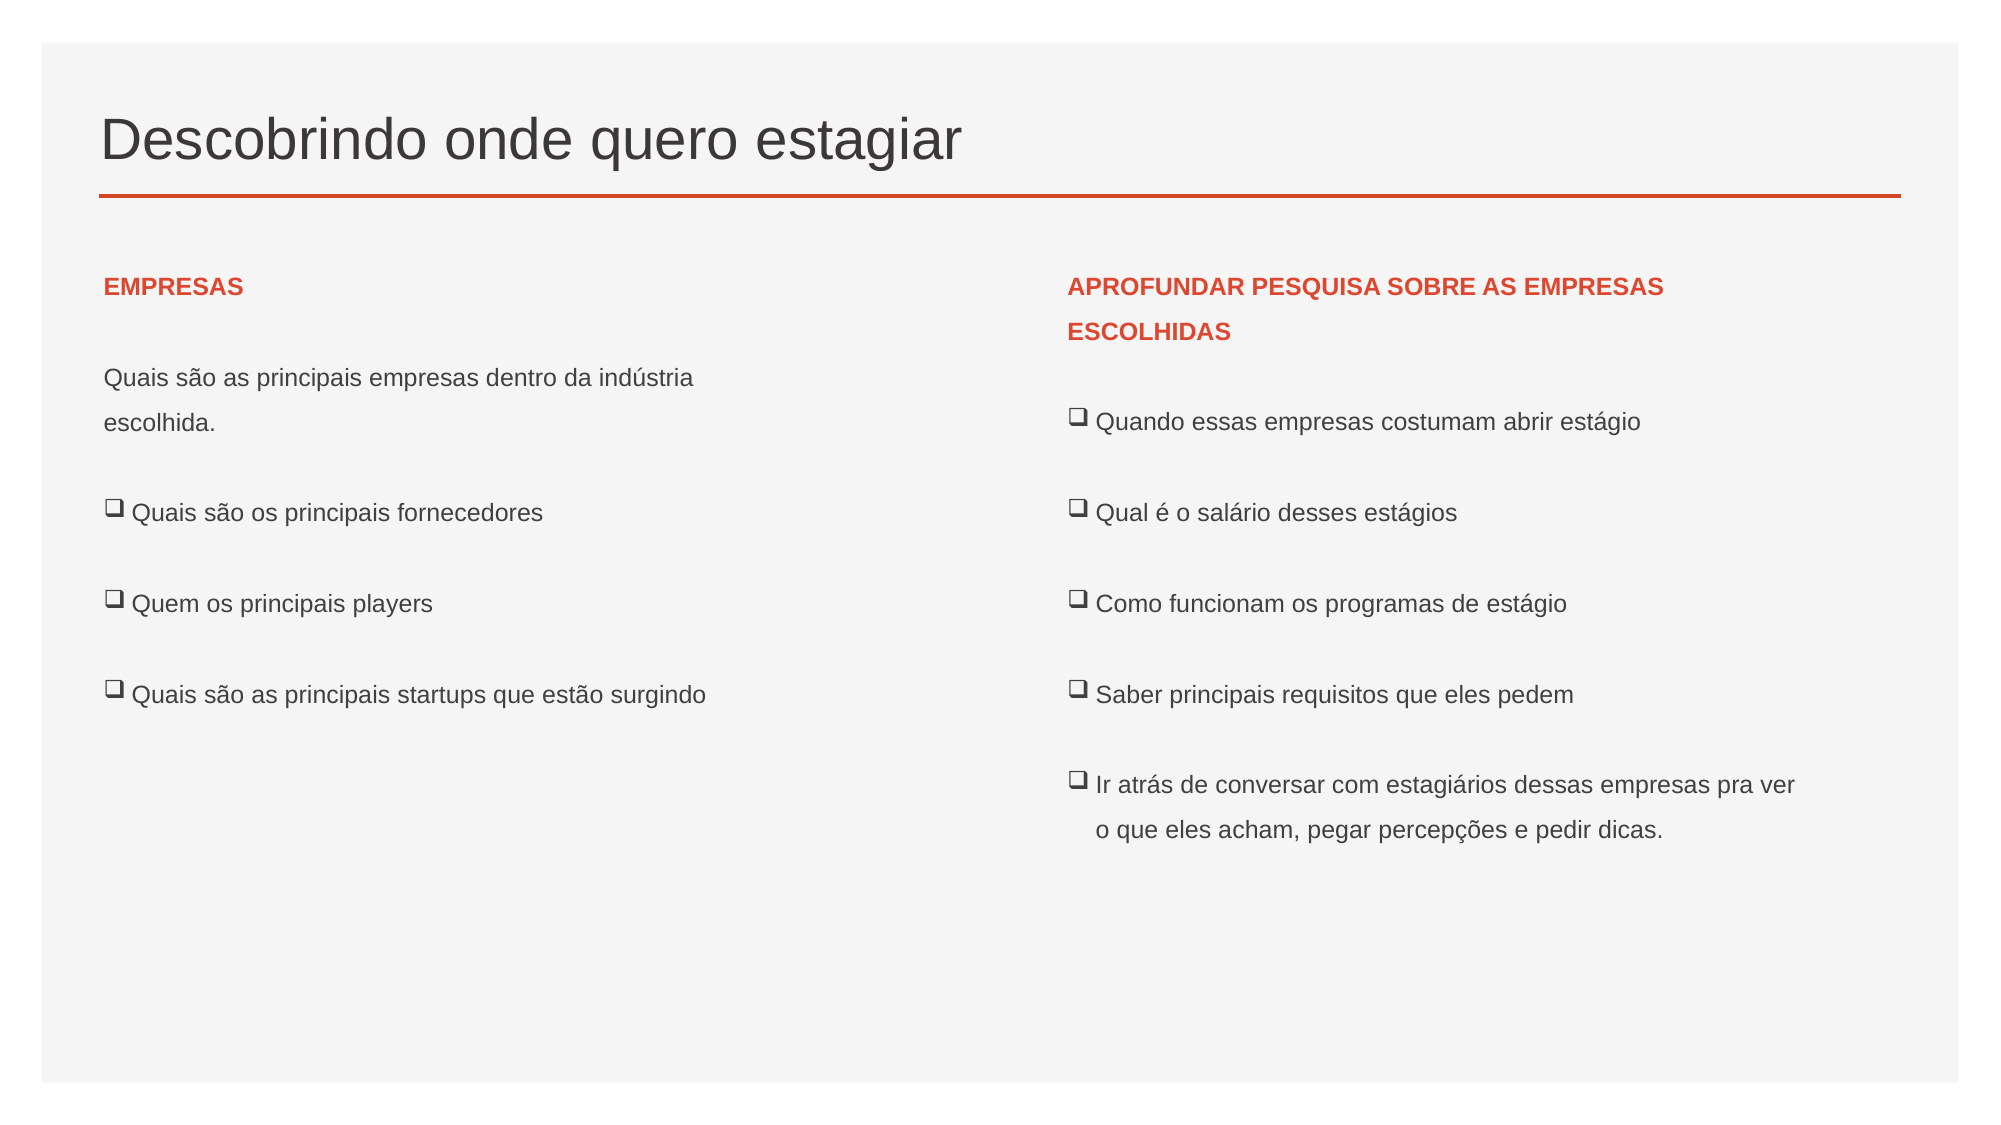

# Descobrindo onde quero estagiar
APROFUNDAR PESQUISA SOBRE AS EMPRESAS ESCOLHIDAS
Quando essas empresas costumam abrir estágio
Qual é o salário desses estágios
Como funcionam os programas de estágio
Saber principais requisitos que eles pedem
Ir atrás de conversar com estagiários dessas empresas pra ver o que eles acham, pegar percepções e pedir dicas.
EMPRESAS
Quais são as principais empresas dentro da indústria escolhida.
Quais são os principais fornecedores
Quem os principais players
Quais são as principais startups que estão surgindo